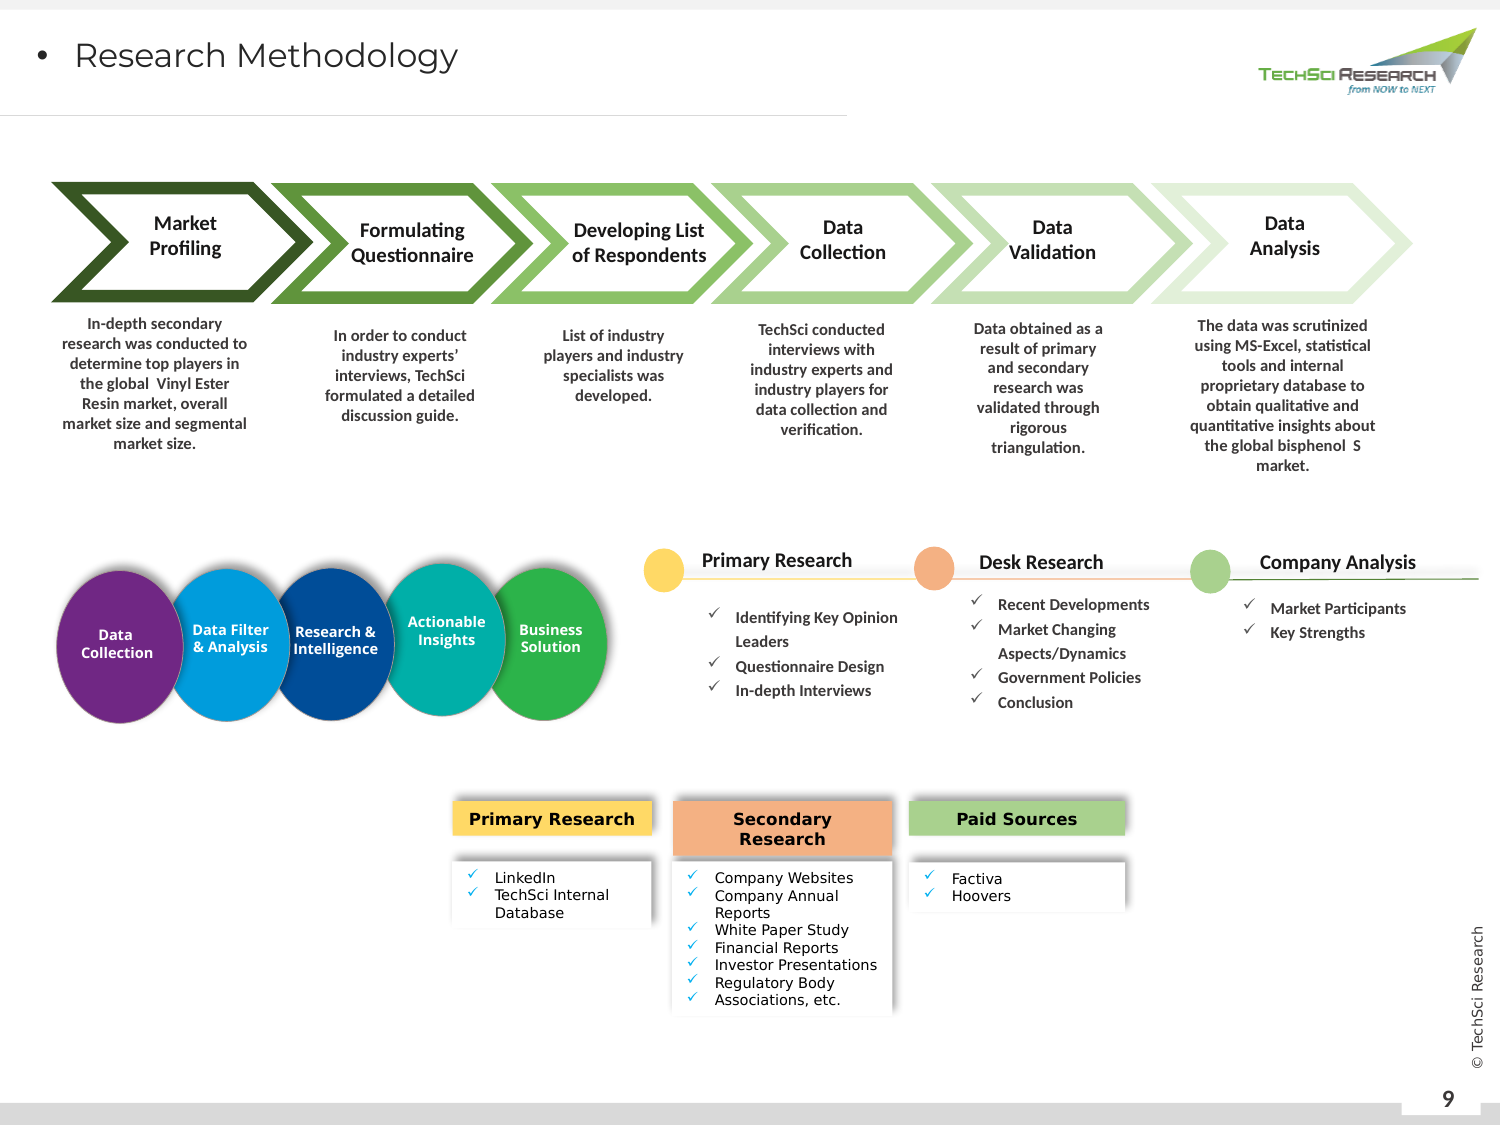

Research Methodology

Market Profiling
Data Analysis
Data Collection
Data Validation
Developing List of Respondents
Formulating Questionnaire
In-depth secondary research was conducted to determine top players in the global  Vinyl Ester Resin market, overall market size and segmental market size.
The data was scrutinized using MS-Excel, statistical tools and internal proprietary database to obtain qualitative and quantitative insights about the global bisphenol  S market.
Data obtained as a result of primary and secondary research was validated through rigorous triangulation.
TechSci conducted interviews with industry experts and industry players for data collection and verification.
In order to conduct industry experts’ interviews, TechSci formulated a detailed discussion guide.

List of industry players and industry specialists was developed.
Primary Research
Desk Research
Company Analysis

Actionable
Insights
Data Filter
& Analysis
Business
Solution
Research &
Intelligence
Data
Collection
Recent Developments
Market Changing Aspects/Dynamics
Government Policies
Conclusion

Market Participants
Key Strengths
Identifying Key Opinion Leaders
Questionnaire Design
In-depth Interviews
Primary Research
Secondary Research
Paid Sources
LinkedIn
TechSci Internal Database
Company Websites
Company Annual Reports
White Paper Study
Financial Reports
Investor Presentations
Regulatory Body
Associations, etc.
Factiva
Hoovers